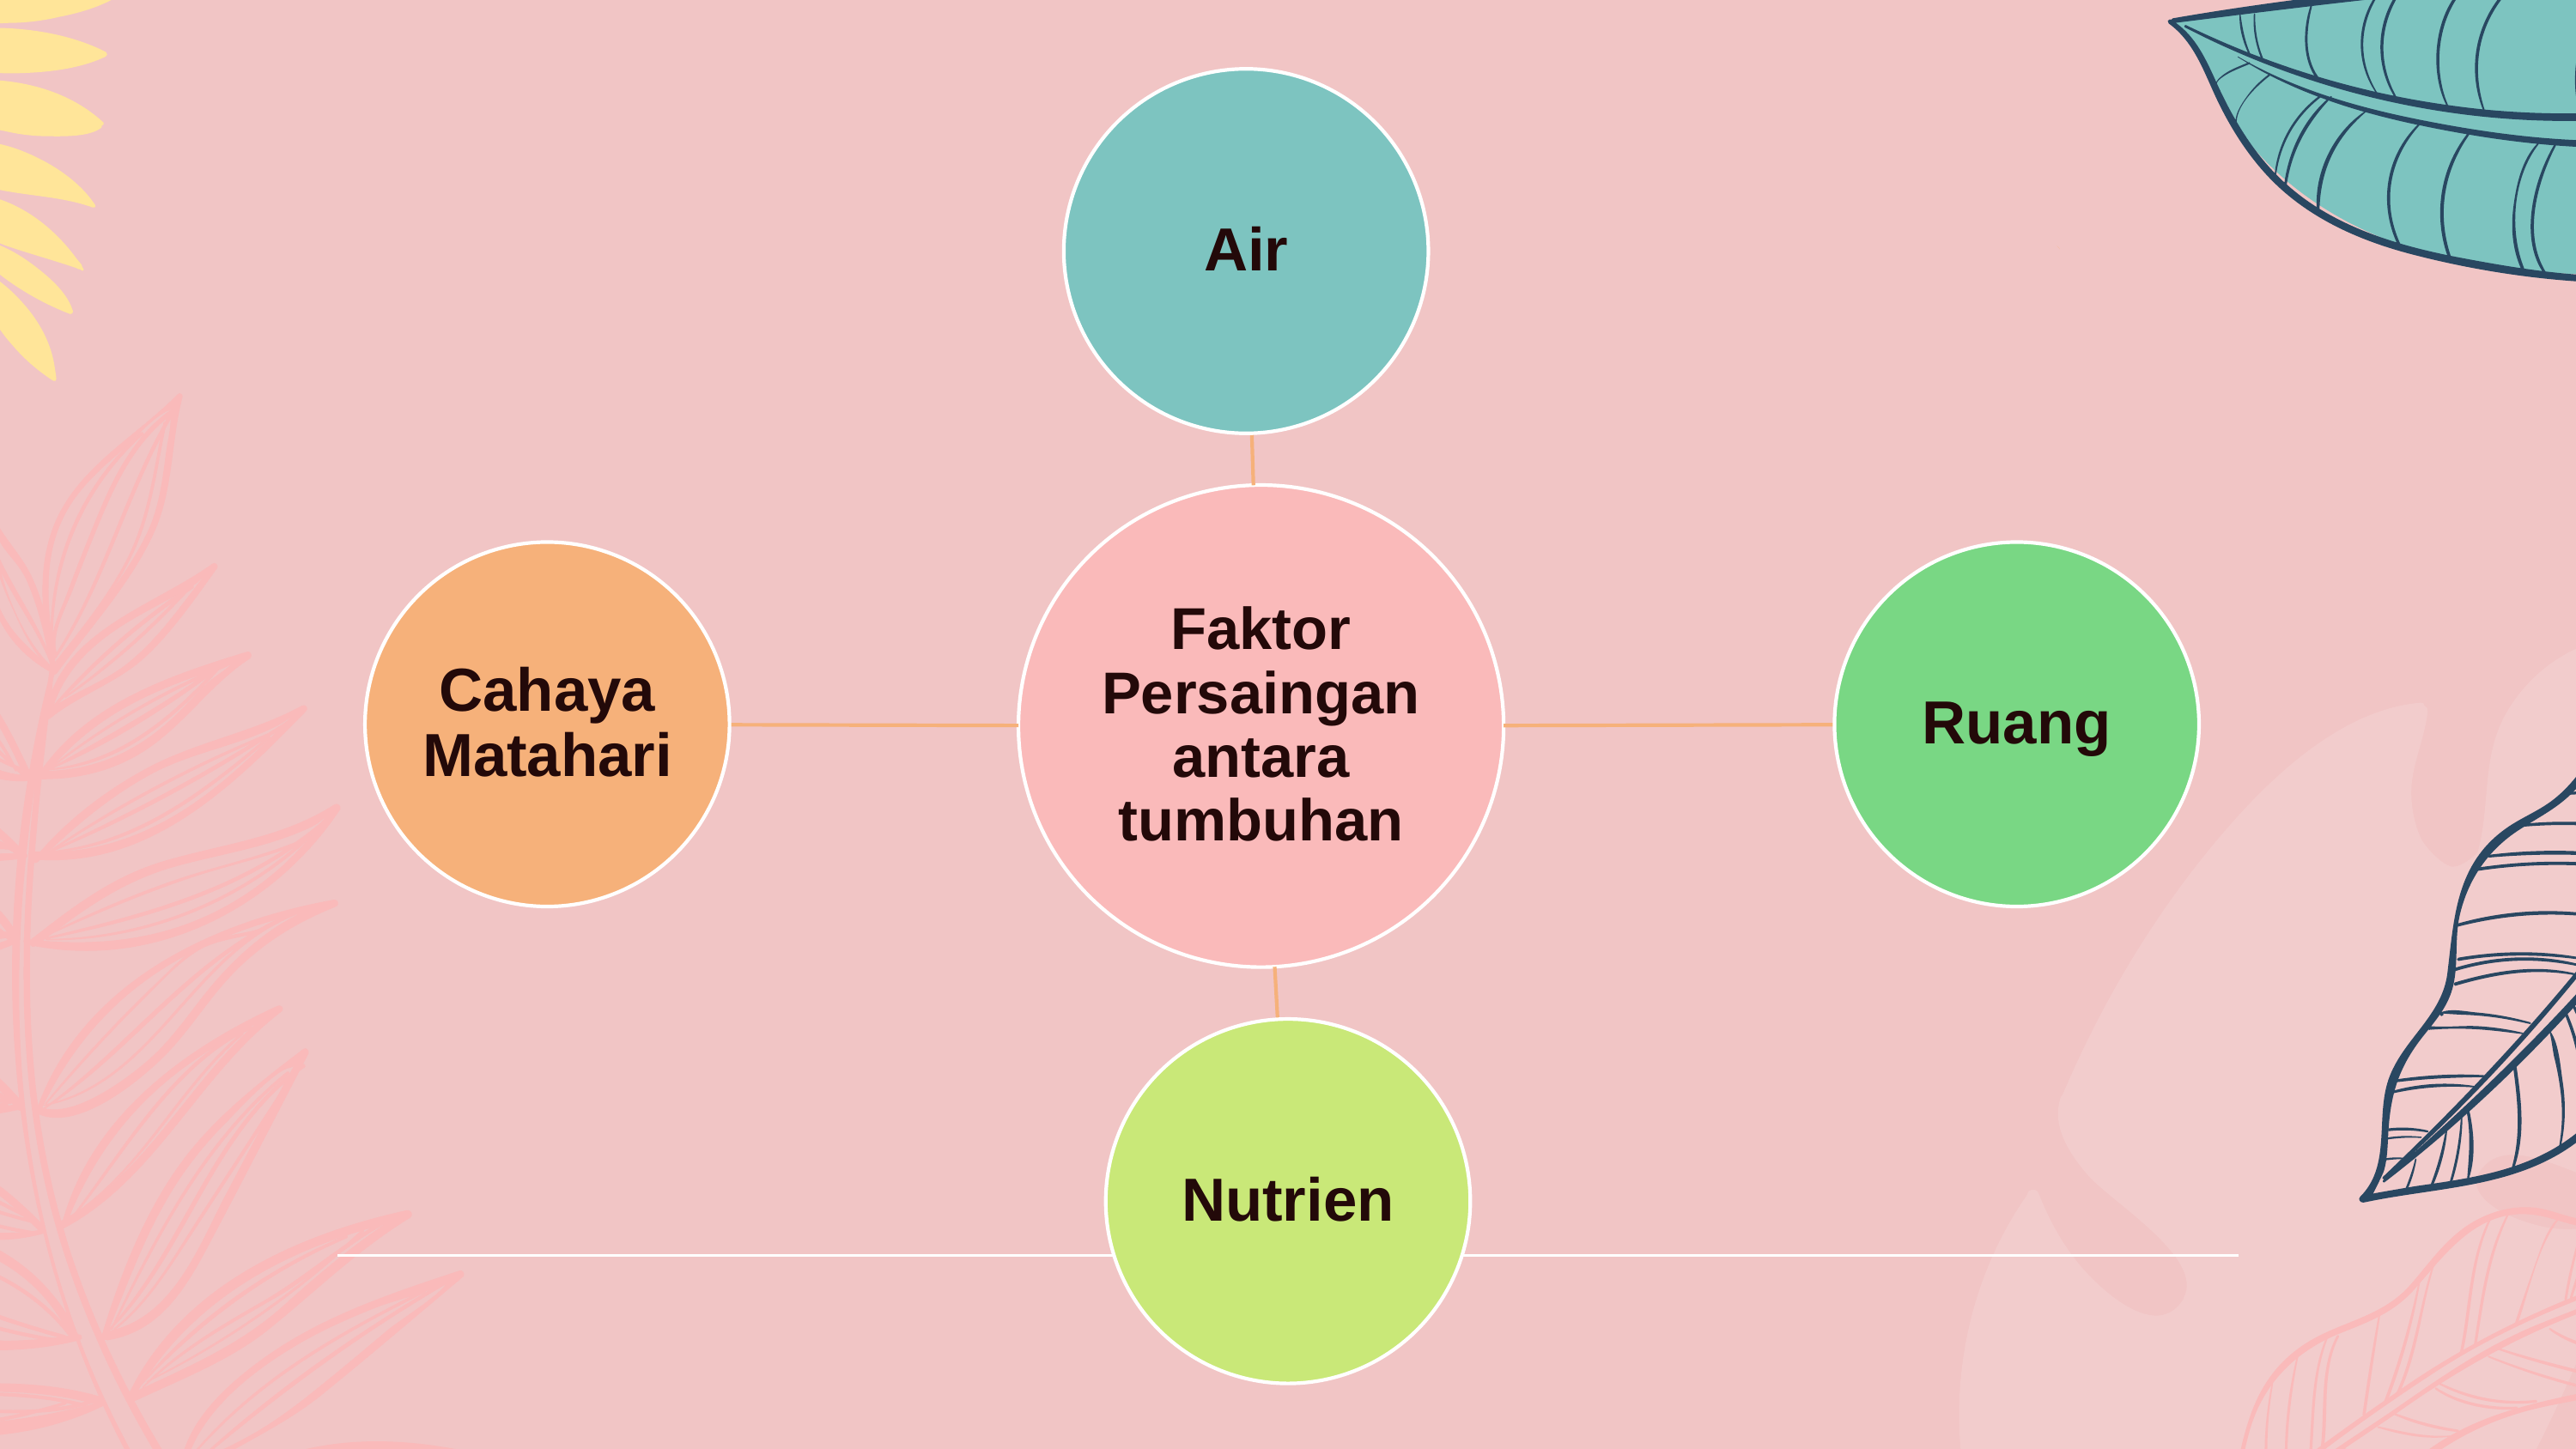

Faktor Persaingan antara tumbuhan

Air

Ruang

Nutrien

Cahaya Matahari